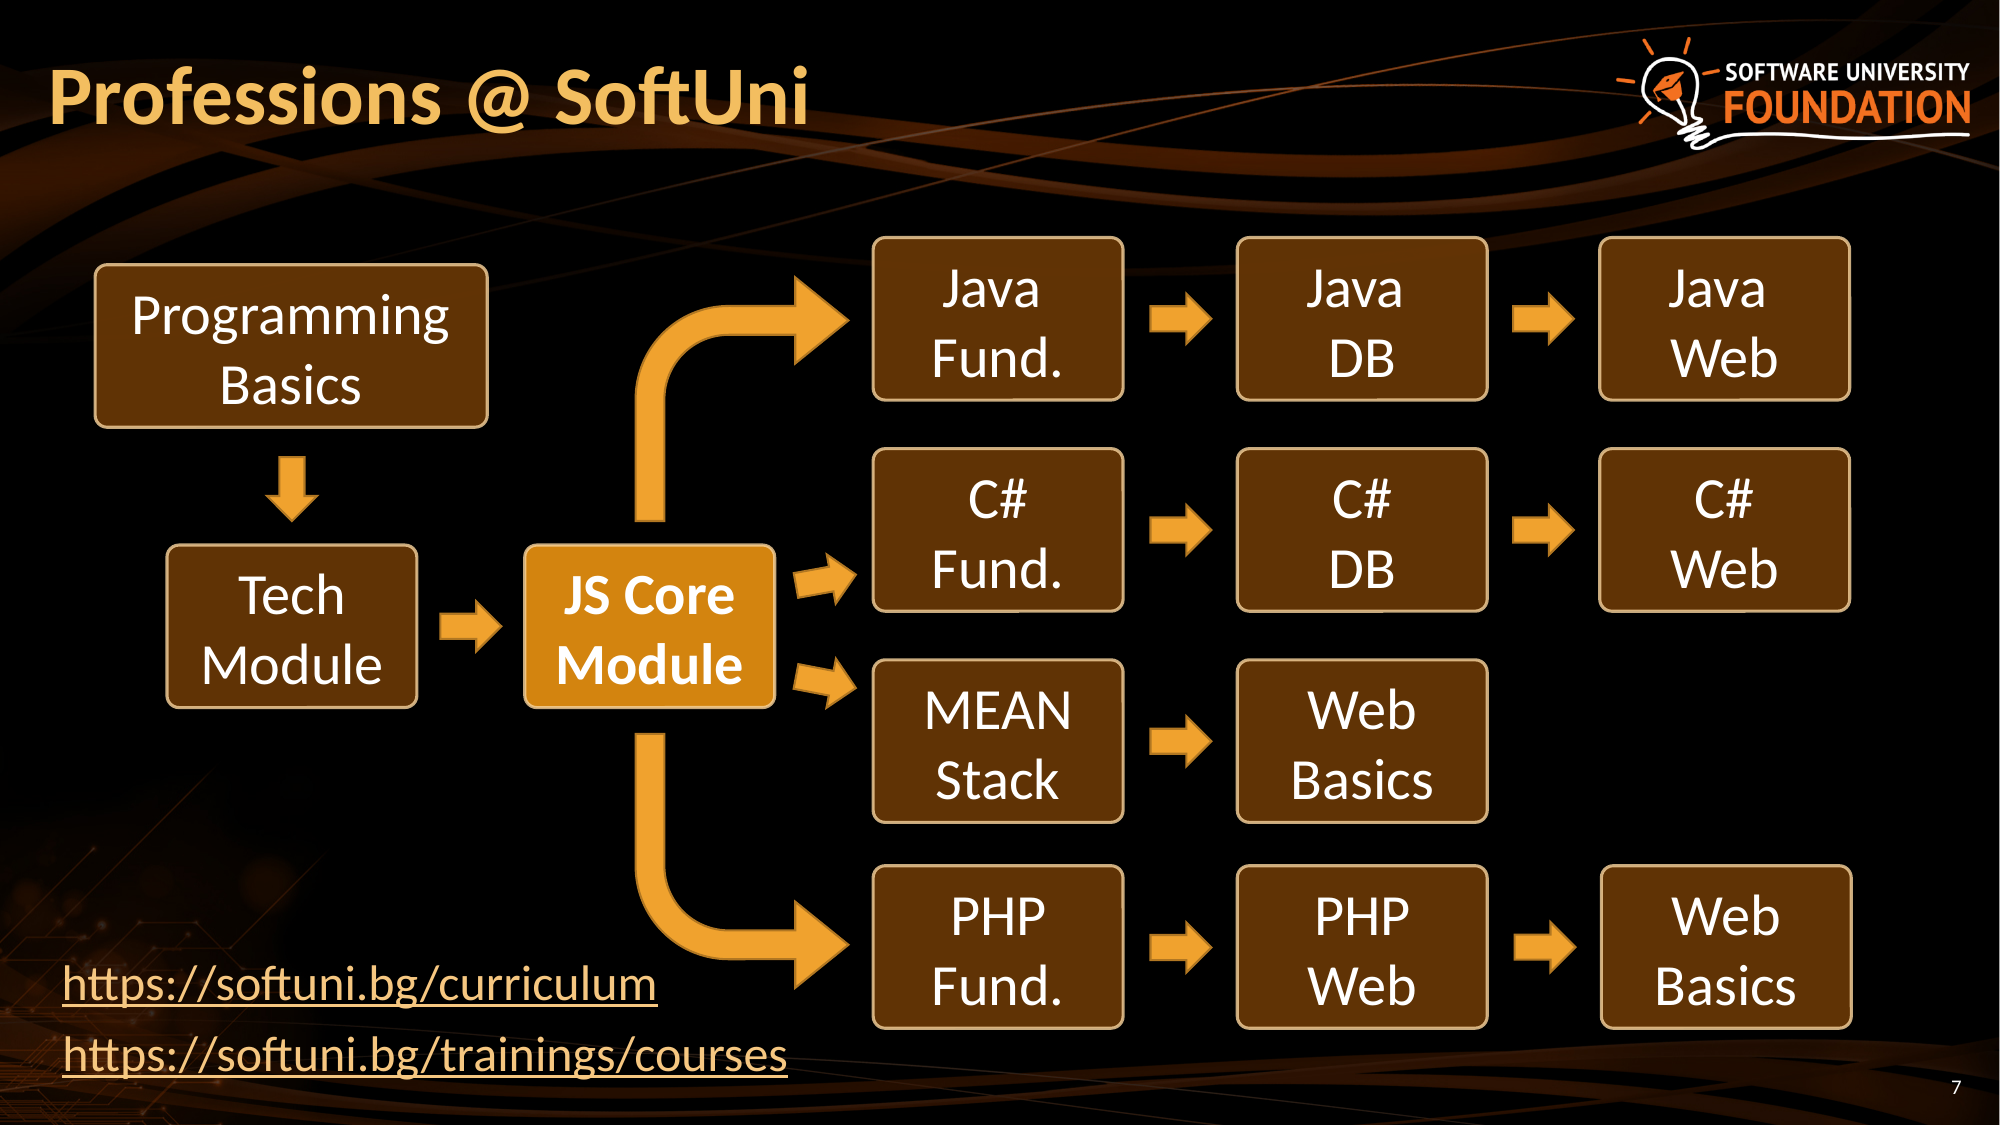

# Professions @ SoftUni
Java
Fund.
Java
DB
Java
Web
Programming
Basics

C#
Fund.
C#
DB
C#
Web

JS Core Module
Tech Module

MEAN
Stack
Web
Basics

PHP
Fund.
PHP
Web
Web
Basics

https://softuni.bg/curriculum
https://softuni.bg/trainings/courses
7